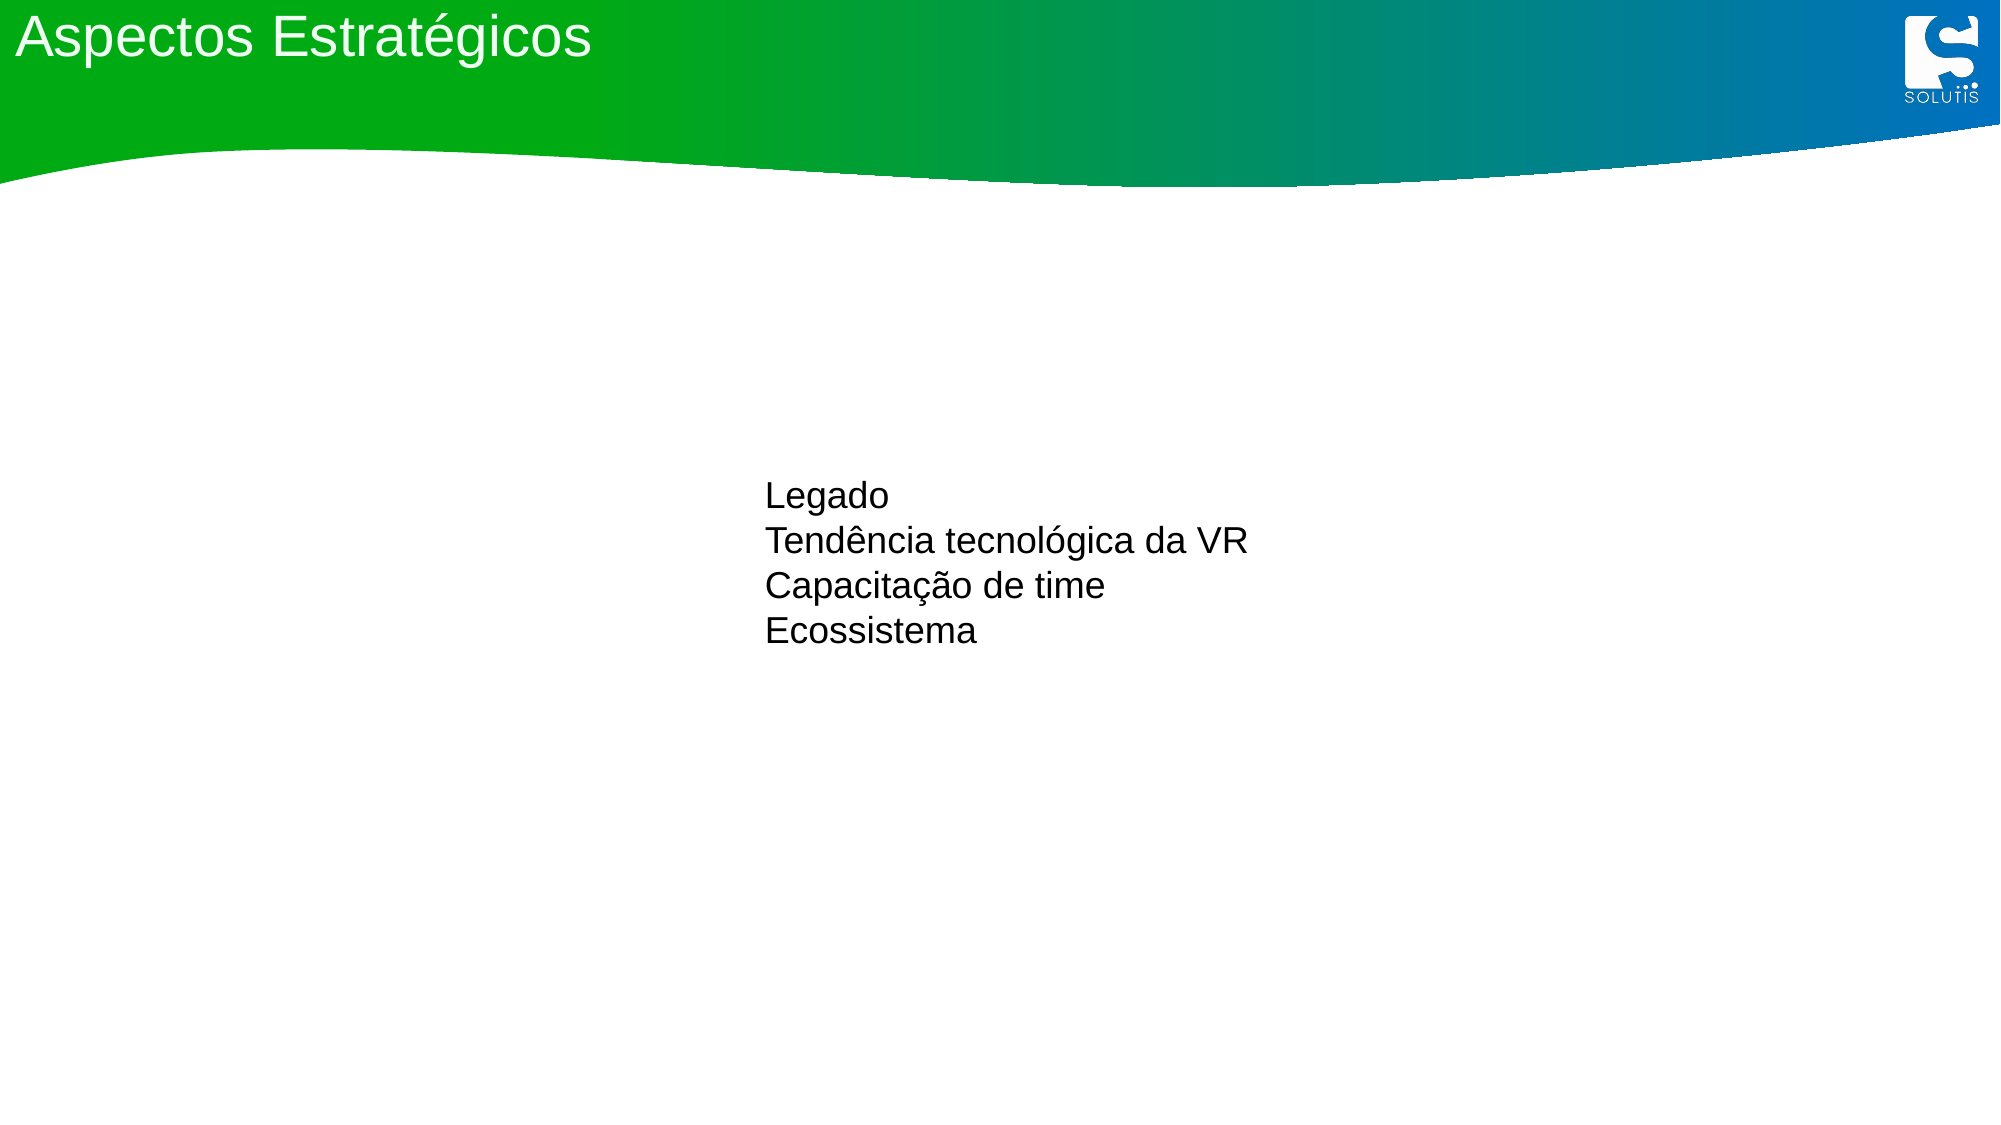

# Aspectos Estratégicos
Legado
Tendência tecnológica da VR
Capacitação de time
Ecossistema